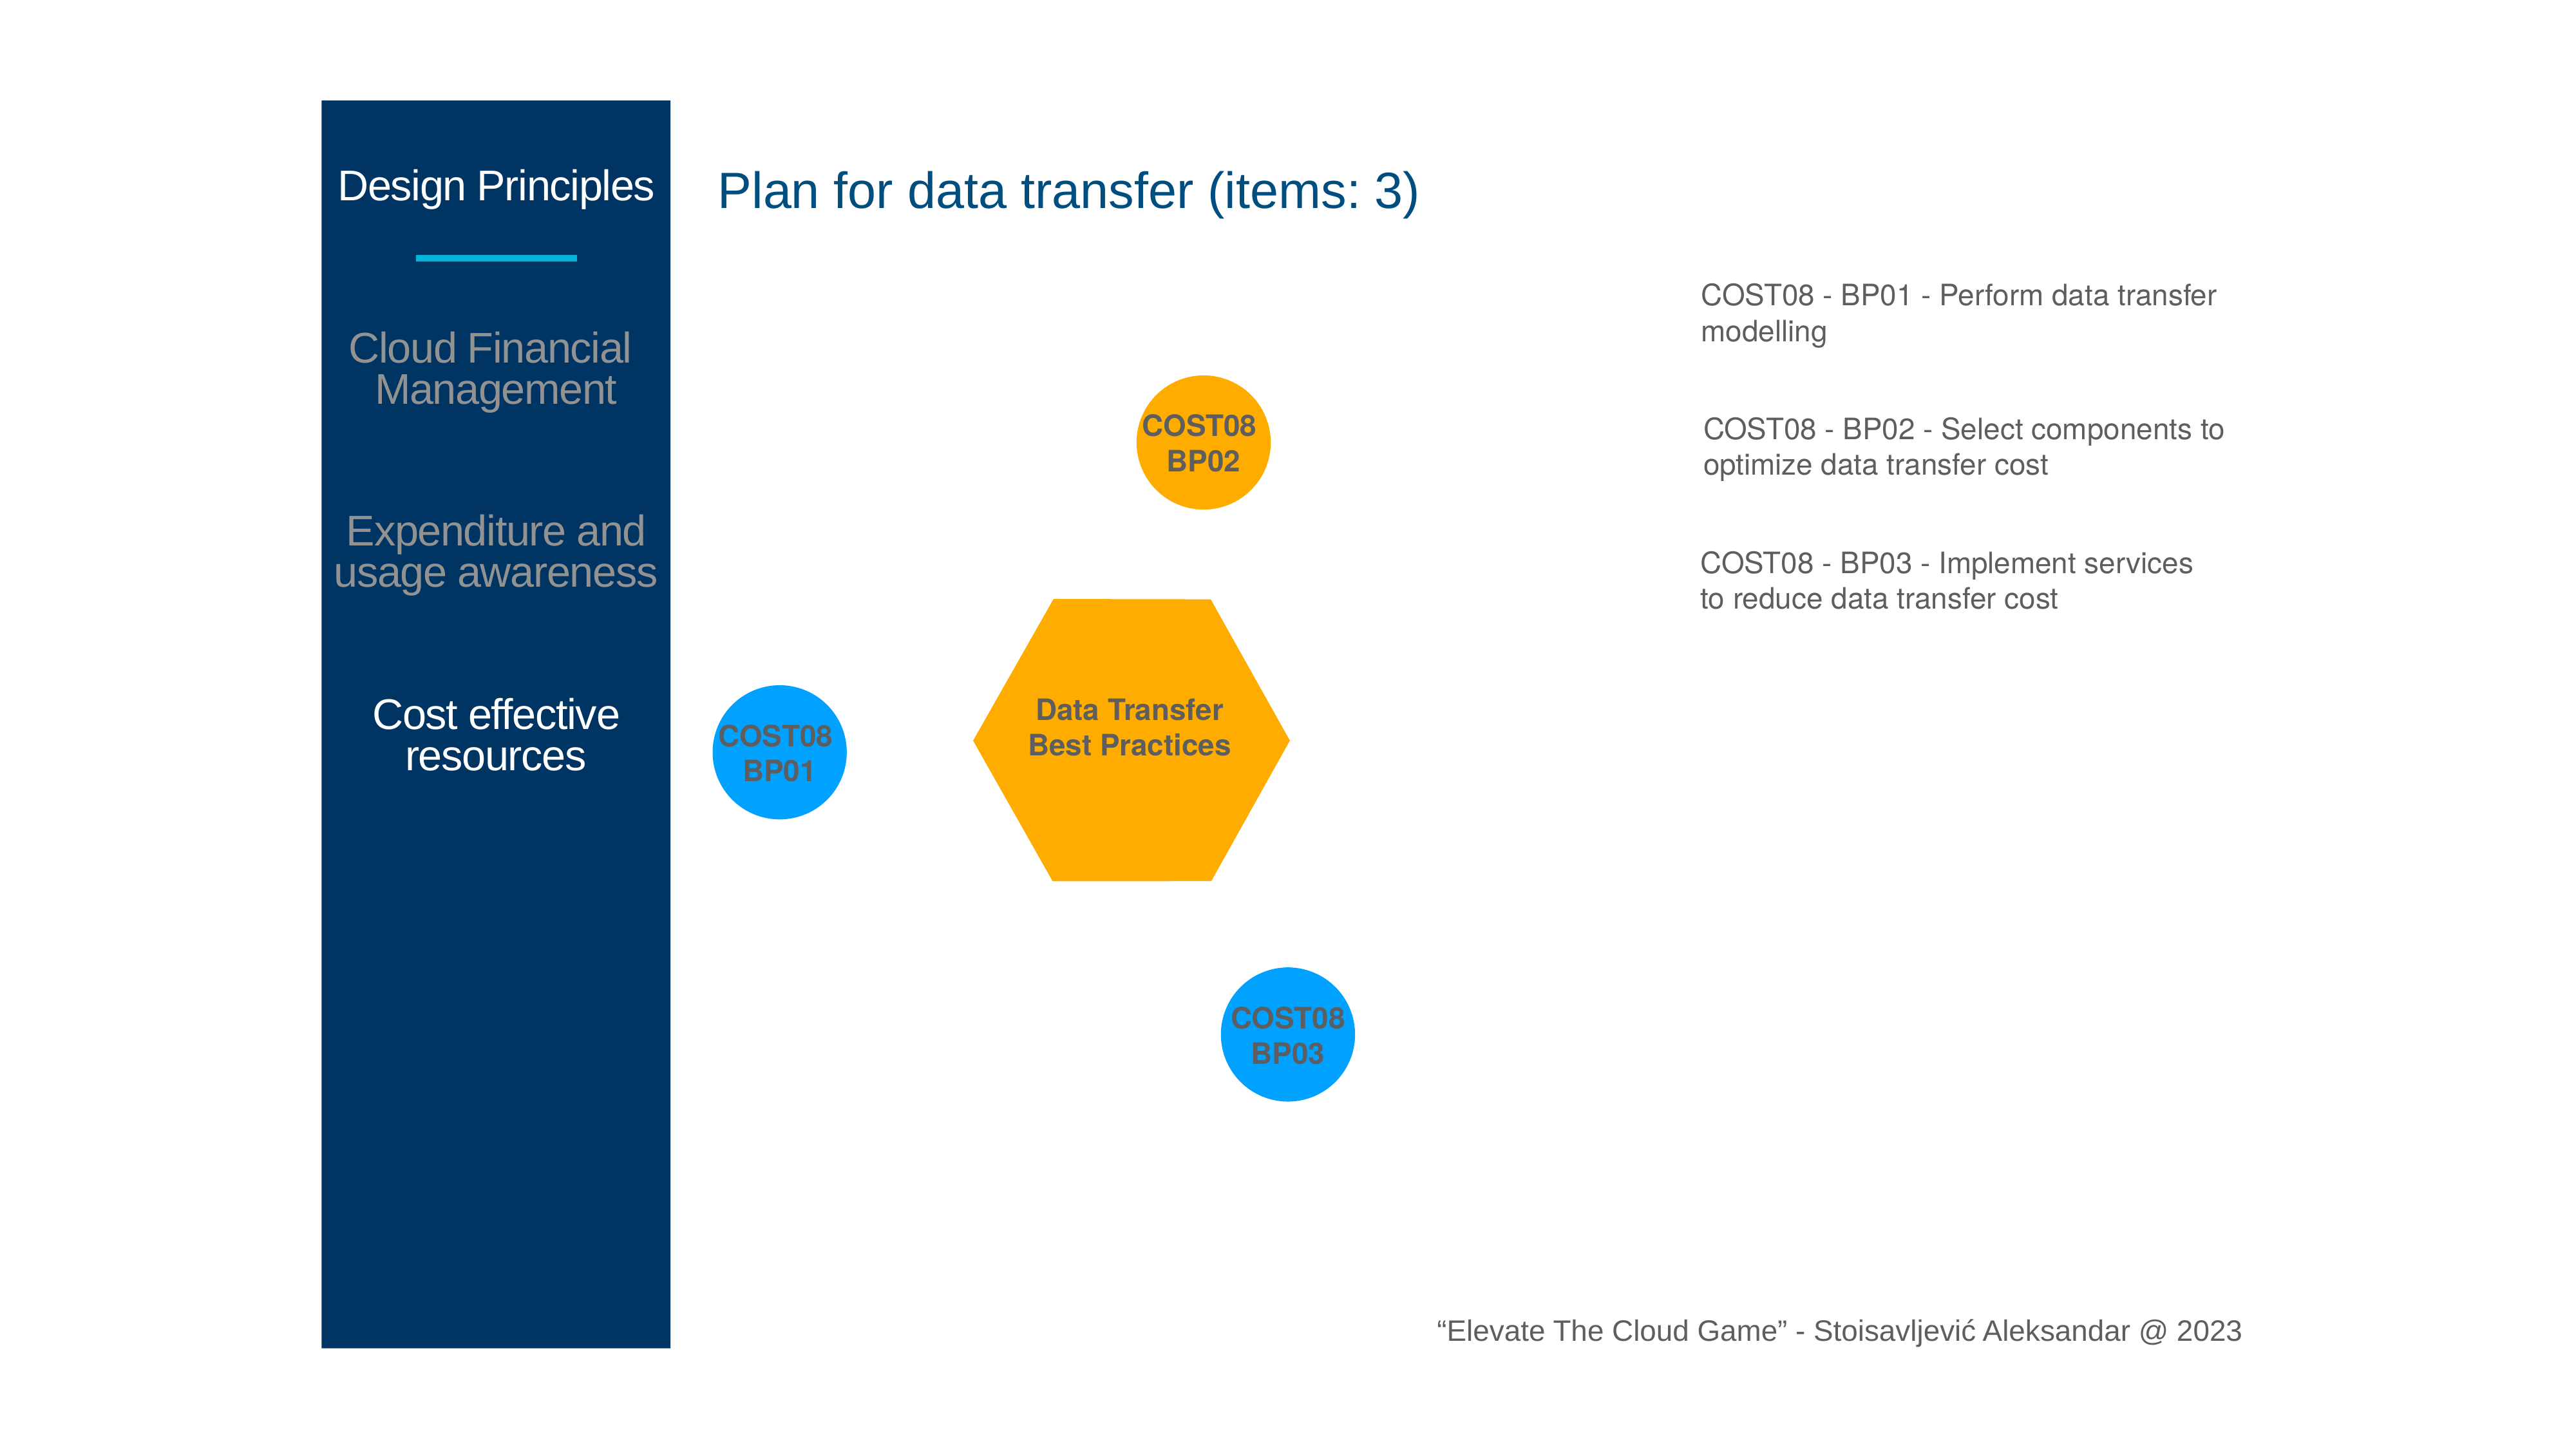

Design Principles
Plan for data transfer (items: 3)

COST08 - BP01 - Perform data transfer
modelling
Cloud Financial
Management

COST08
BP02
COST08 - BP02 - Select components to
optimize data transfer cost
Expenditure and usage awareness
COST08 - BP03 - Implement services
to reduce data transfer cost

Data Transfer
Best Practices
Cost effective resources

COST08
BP01

COST08
BP03
“Elevate The Cloud Game” - Stoisavljević Aleksandar @ 2023